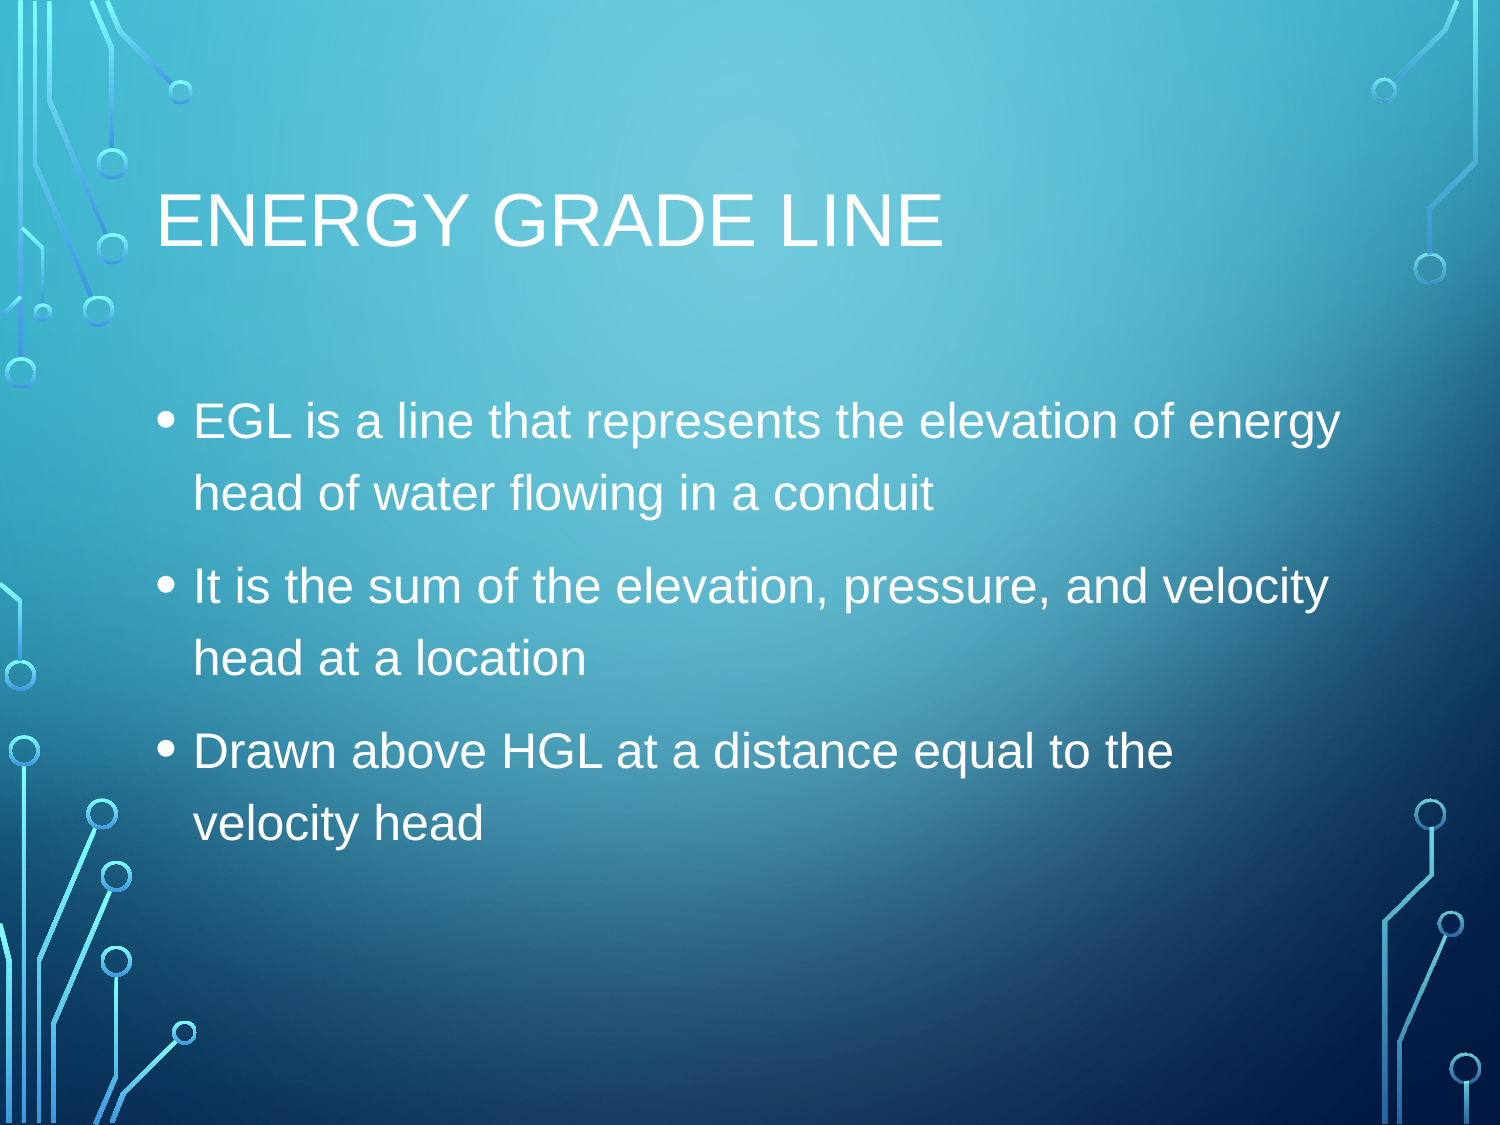

# Energy grade line
EGL is a line that represents the elevation of energy head of water flowing in a conduit
It is the sum of the elevation, pressure, and velocity head at a location
Drawn above HGL at a distance equal to the velocity head